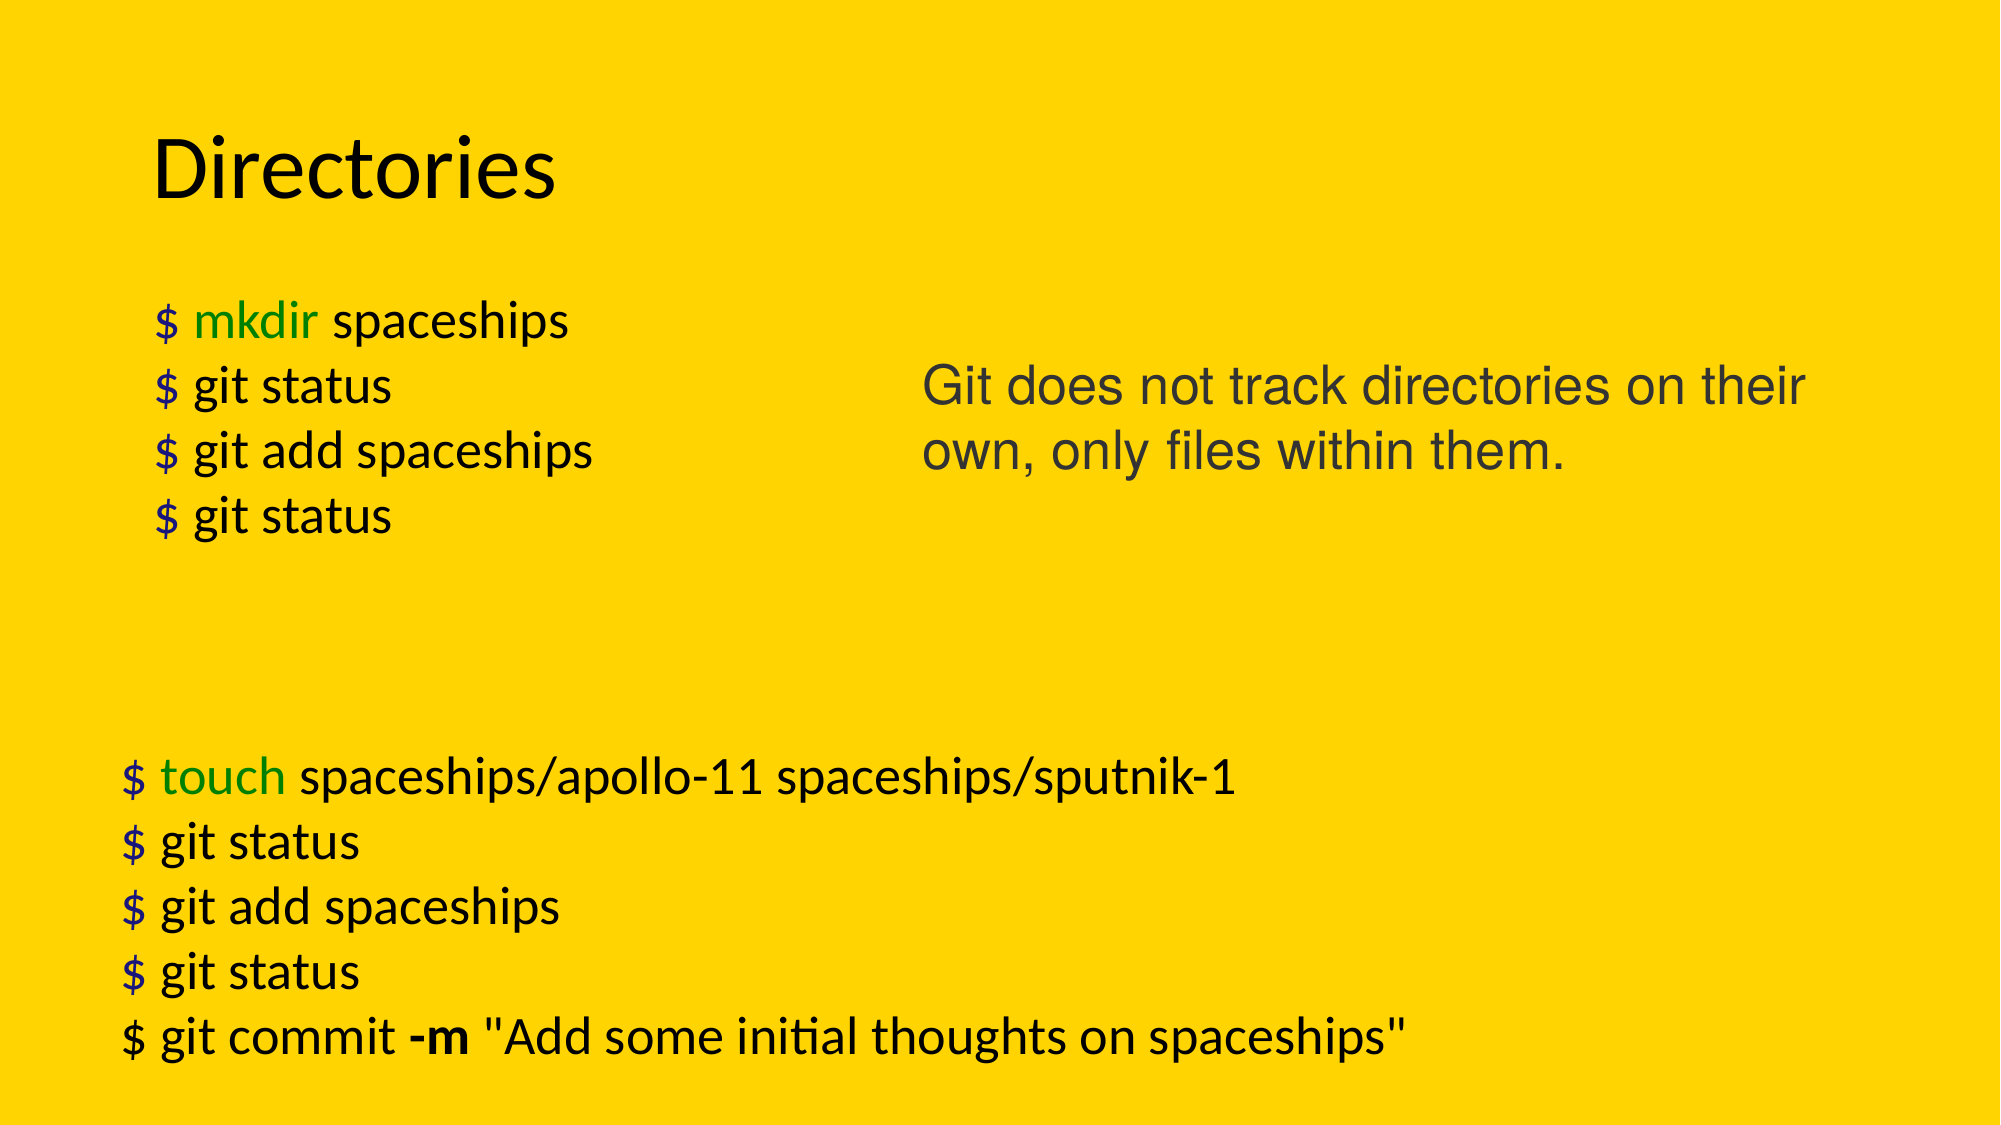

# Directories
$ mkdir spaceships
$ git status
$ git add spaceships
$ git status
Git does not track directories on their own, only files within them.
$ touch spaceships/apollo-11 spaceships/sputnik-1
$ git status
$ git add spaceships
$ git status
$ git commit -m "Add some initial thoughts on spaceships"